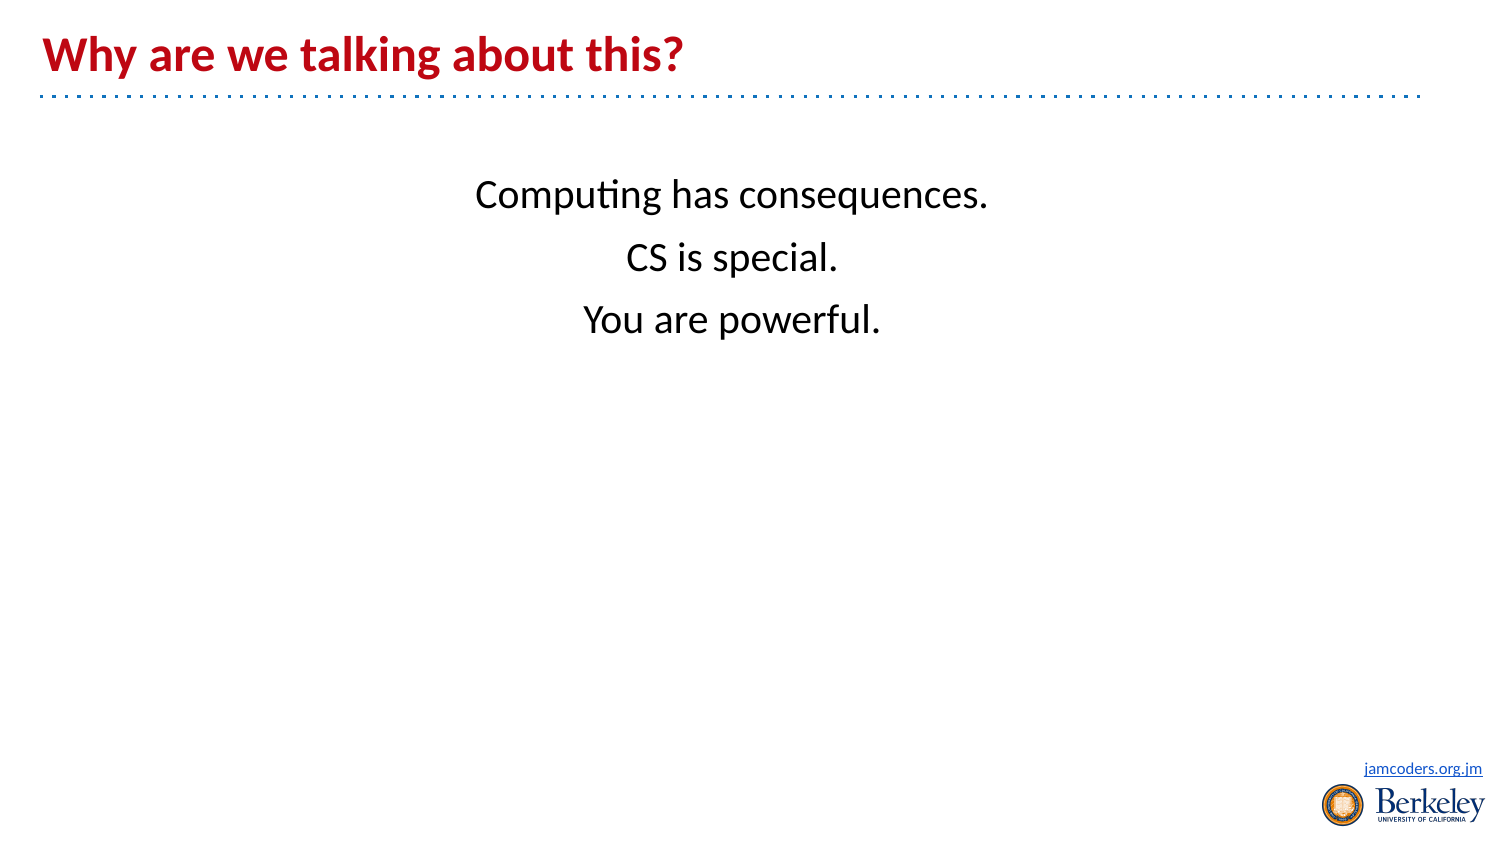

# Why are we talking about this?
Computing has consequences.
CS is special.
You are powerful.